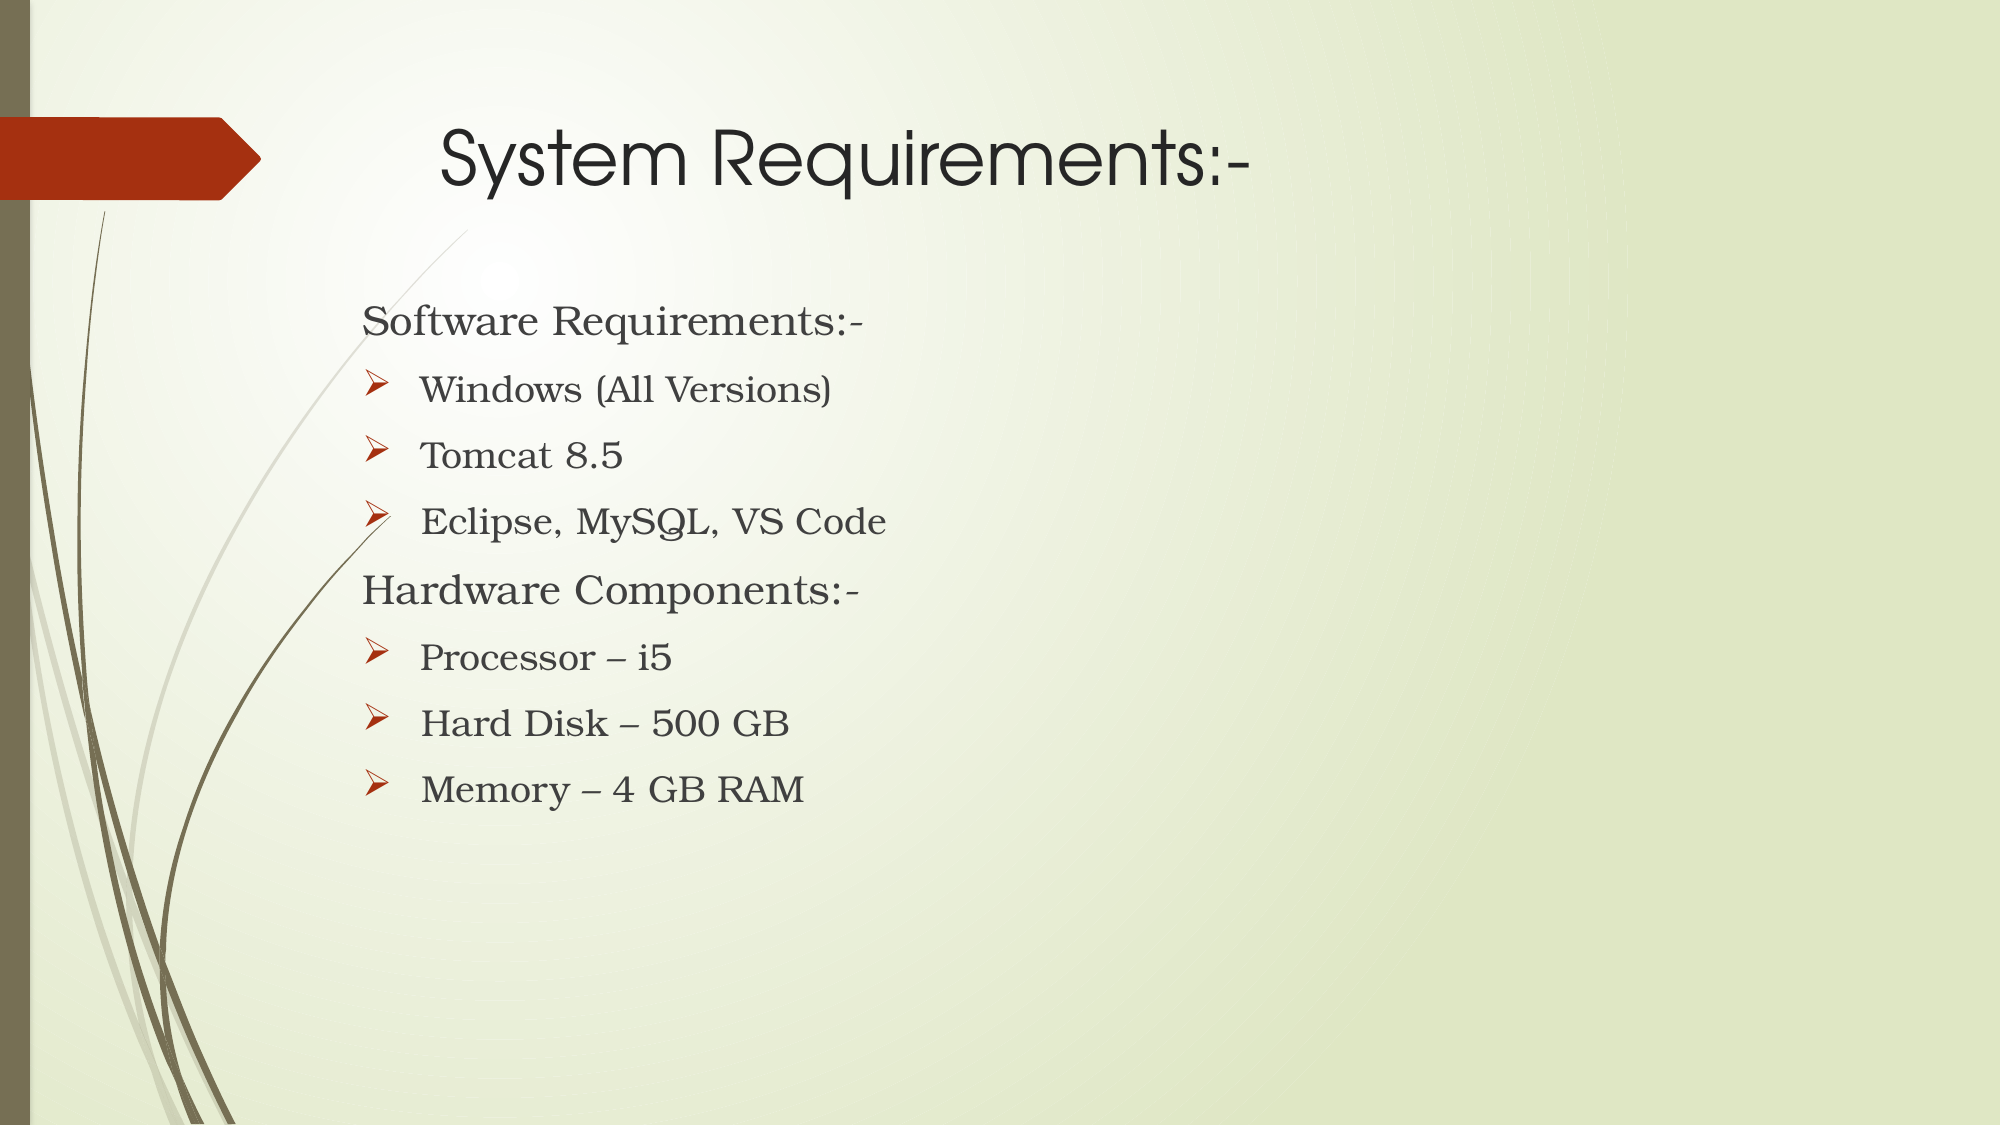

# System Requirements:-
Software Requirements:-
 Windows (All Versions)
 Tomcat 8.5
 Eclipse, MySQL, VS Code
Hardware Components:-
 Processor – i5
 Hard Disk – 500 GB
 Memory – 4 GB RAM